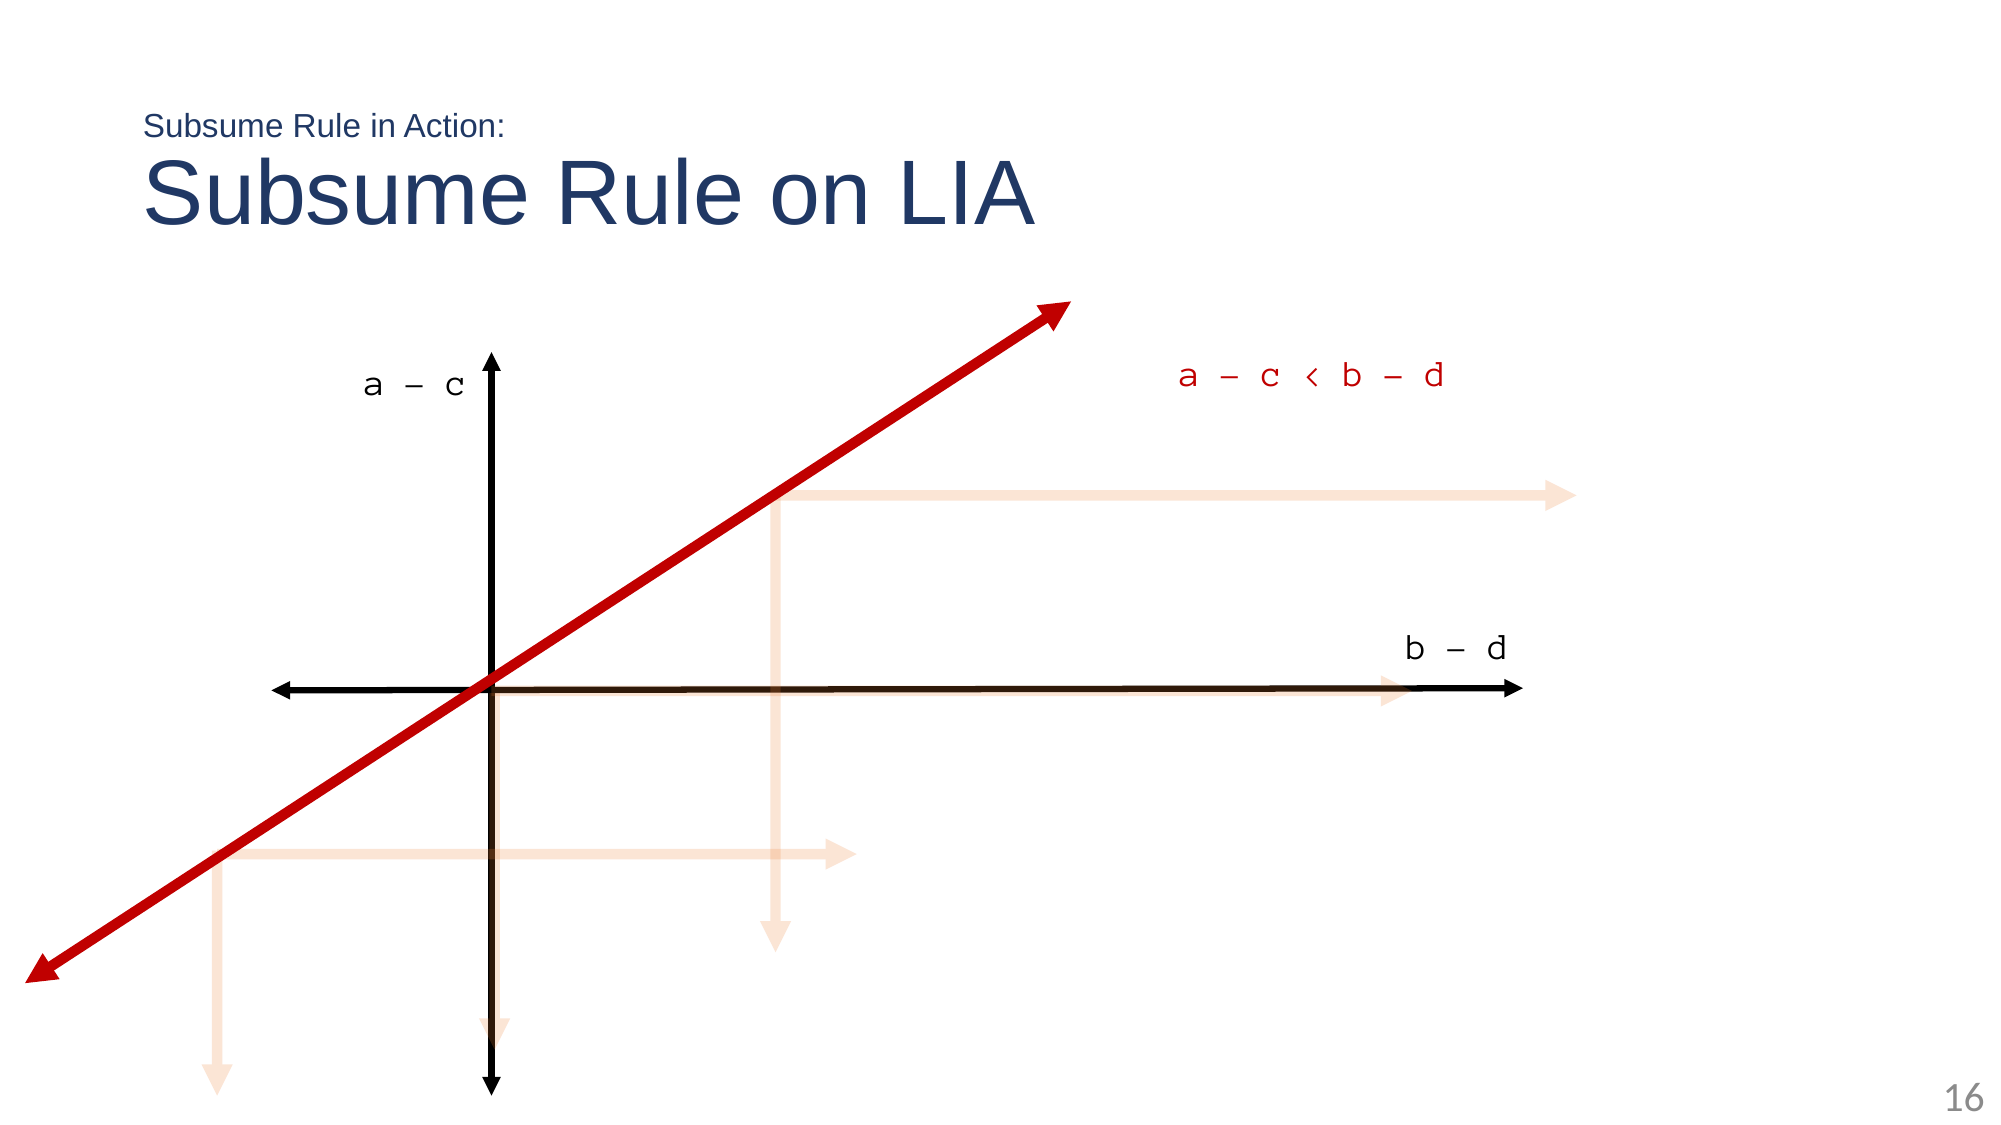

Subsume Rule in Action:
Subsume Rule on LIA
  a – c < b - d
a – c
b – d
16